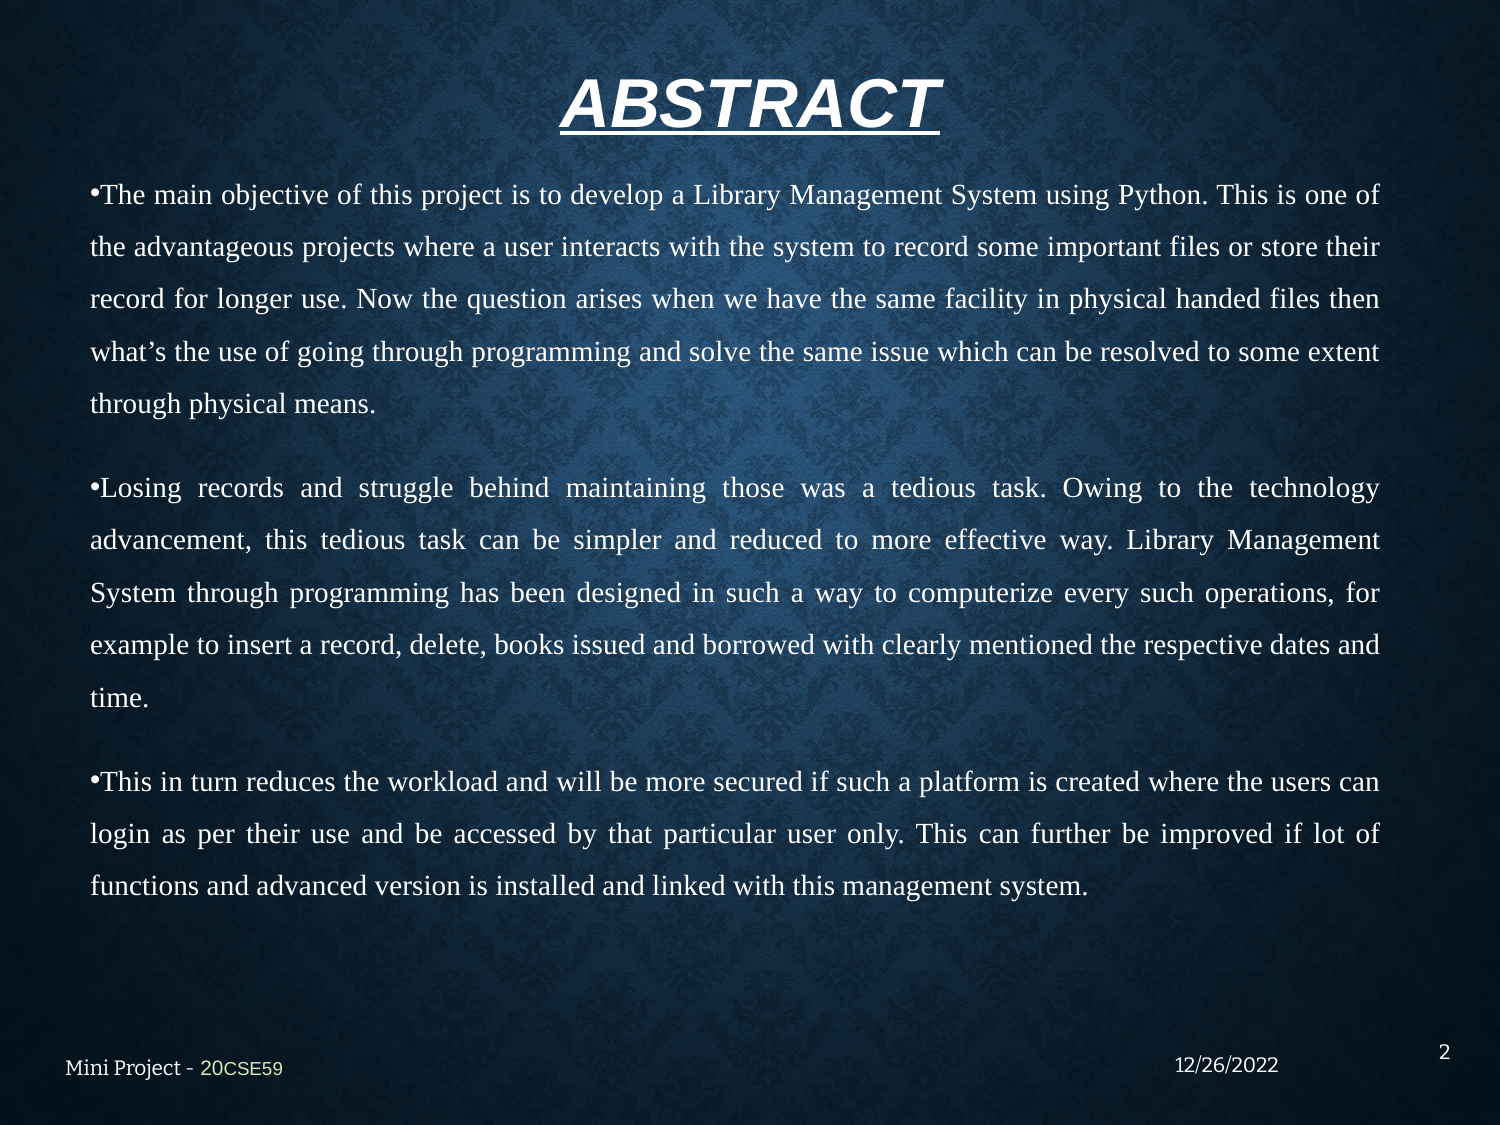

# Abstract
The main objective of this project is to develop a Library Management System using Python. This is one of the advantageous projects where a user interacts with the system to record some important files or store their record for longer use. Now the question arises when we have the same facility in physical handed files then what’s the use of going through programming and solve the same issue which can be resolved to some extent through physical means.
Losing records and struggle behind maintaining those was a tedious task. Owing to the technology advancement, this tedious task can be simpler and reduced to more effective way. Library Management System through programming has been designed in such a way to computerize every such operations, for example to insert a record, delete, books issued and borrowed with clearly mentioned the respective dates and time.
This in turn reduces the workload and will be more secured if such a platform is created where the users can login as per their use and be accessed by that particular user only. This can further be improved if lot of functions and advanced version is installed and linked with this management system.

2
12/26/2022
Mini Project - 20CSE59